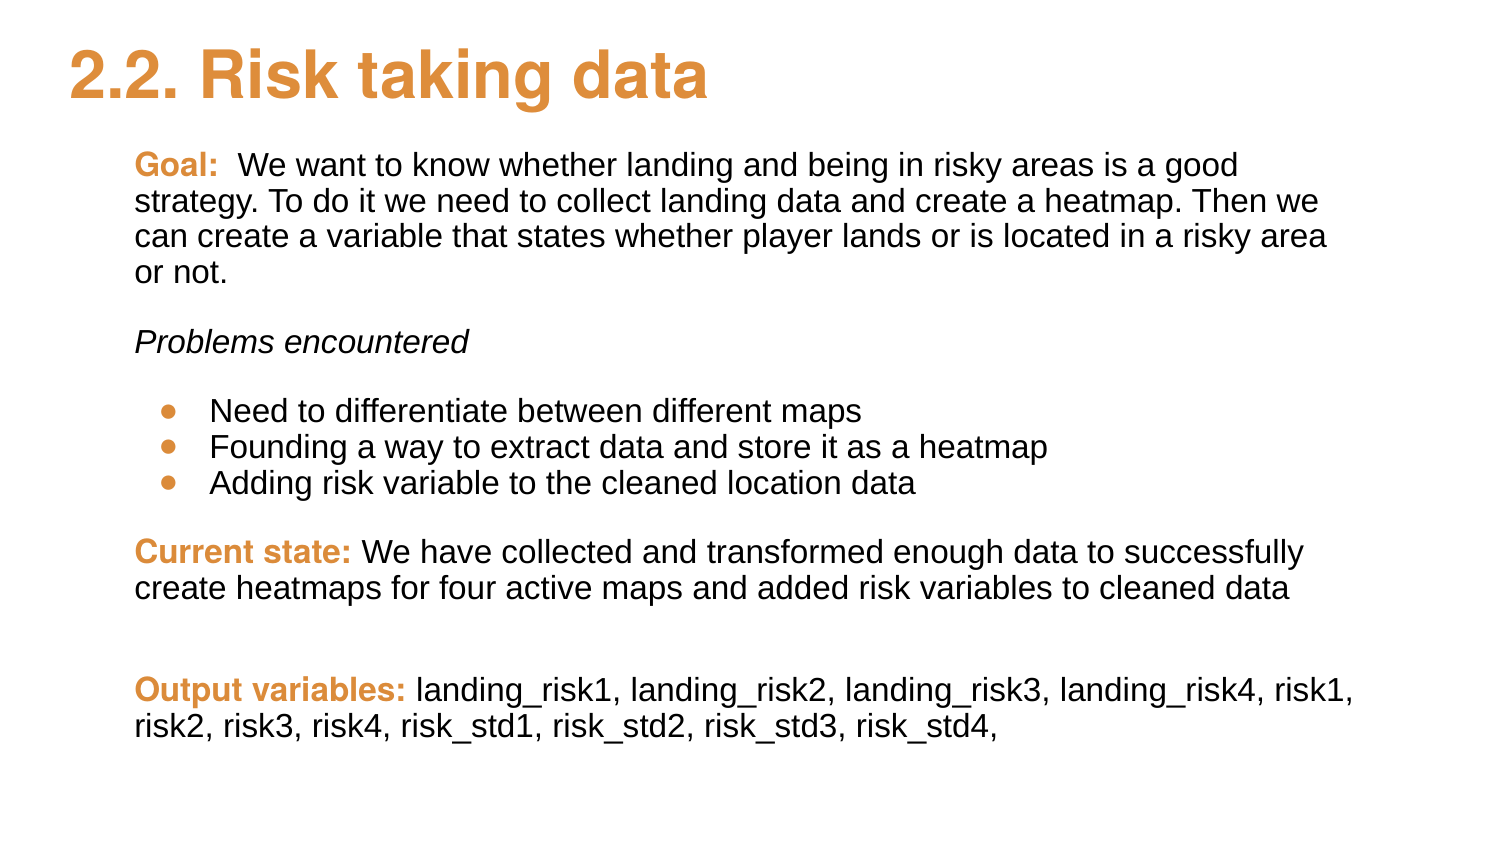

# 2.2. Risk taking data
Goal:  We want to know whether landing and being in risky areas is a good strategy. To do it we need to collect landing data and create a heatmap. Then we can create a variable that states whether player lands or is located in a risky area or not.
Problems encountered
Need to differentiate between different maps
Founding a way to extract data and store it as a heatmap
Adding risk variable to the cleaned location data
Current state: We have collected and transformed enough data to successfully create heatmaps for four active maps and added risk variables to cleaned data
Output variables: landing_risk1, landing_risk2, landing_risk3, landing_risk4, risk1, risk2, risk3, risk4, risk_std1, risk_std2, risk_std3, risk_std4,